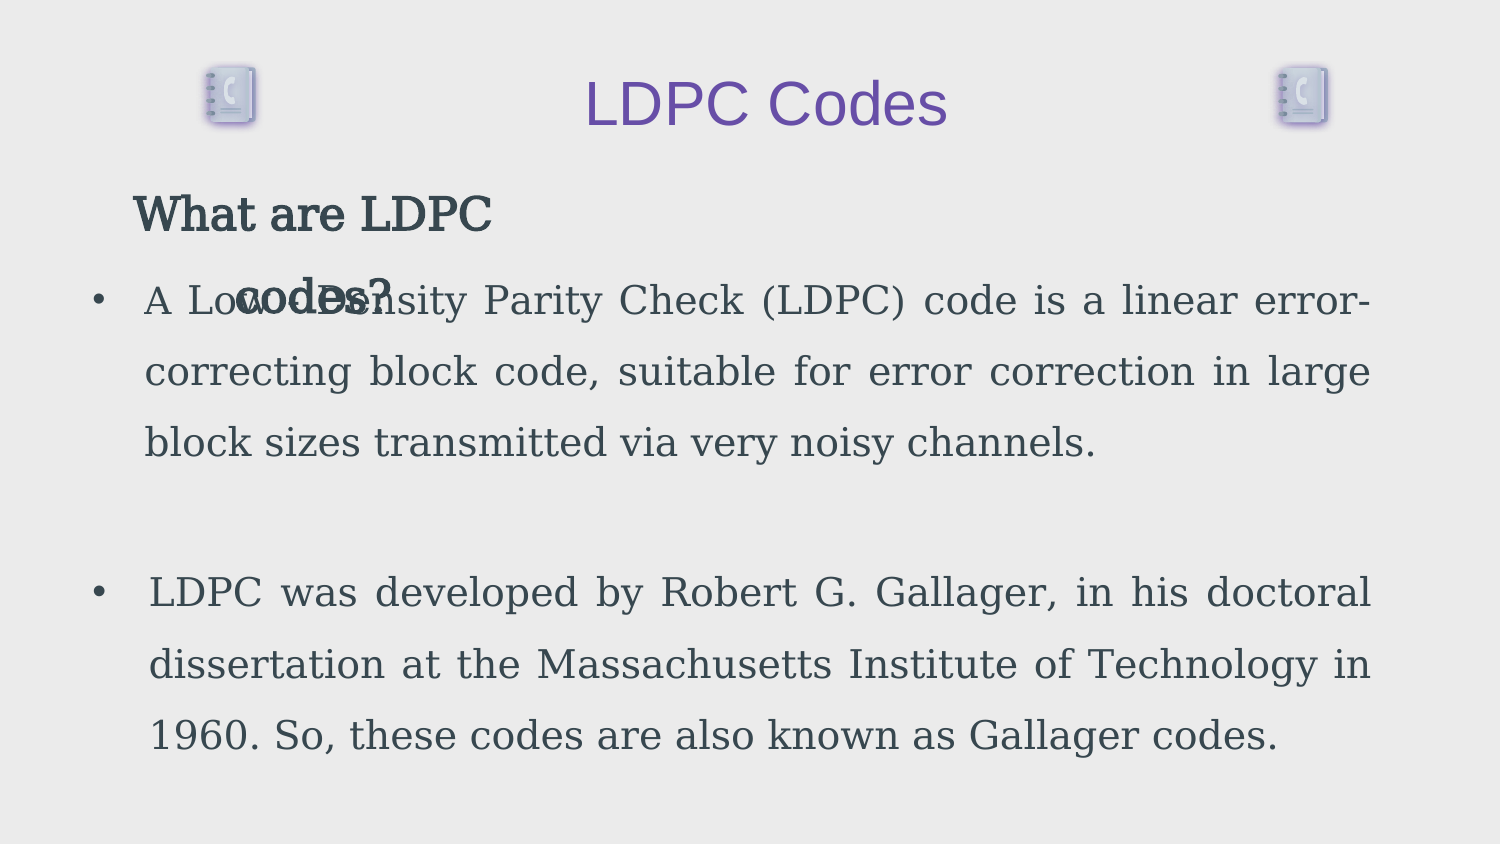

LDPC Codes

What are LDPC codes?

A Low - Density Parity Check (LDPC) code is a linear error-correcting block code, suitable for error correction in large block sizes transmitted via very noisy channels.

LDPC was developed by Robert G. Gallager, in his doctoral dissertation at the Massachusetts Institute of Technology in 1960. So, these codes are also known as Gallager codes.